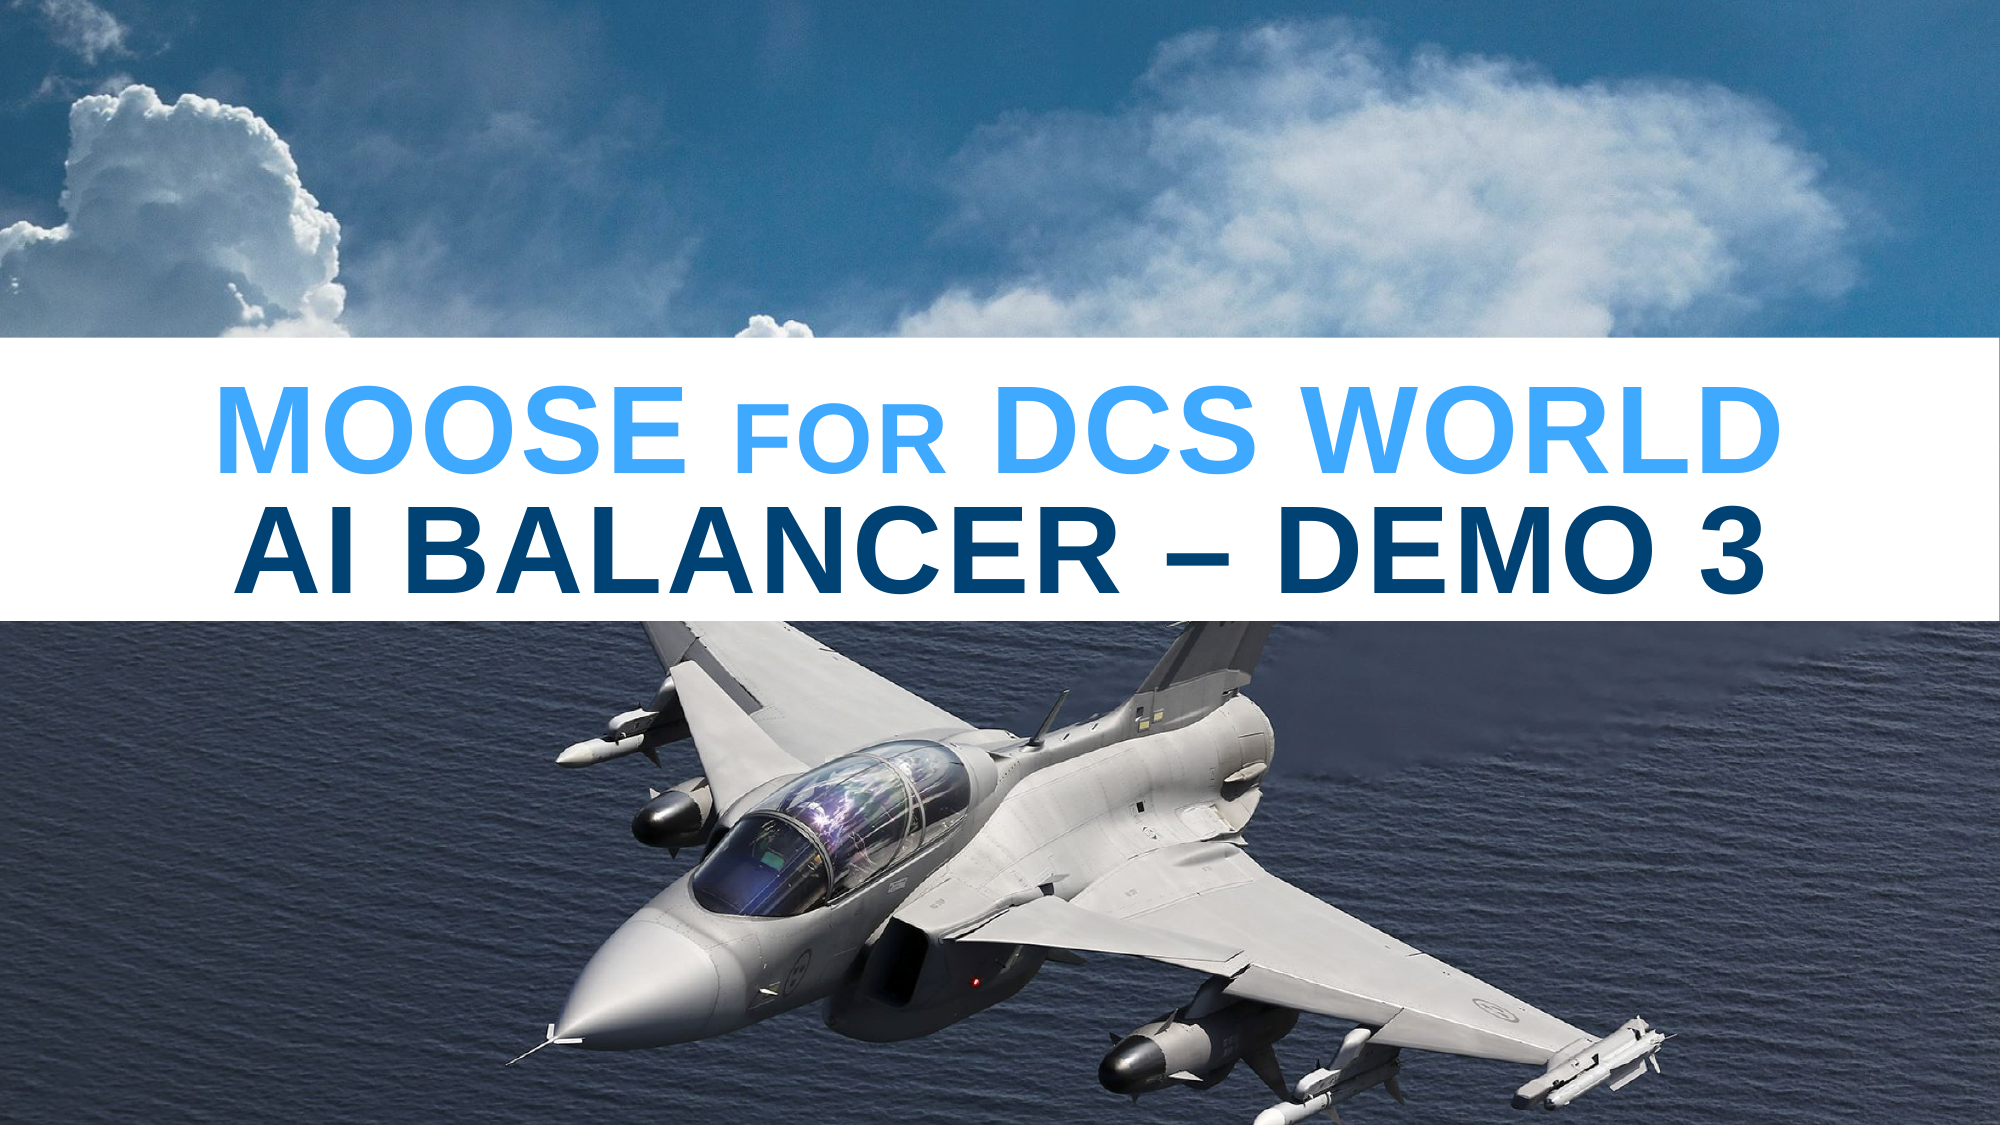

# moose for dcs world AI BALANCER – demo 3